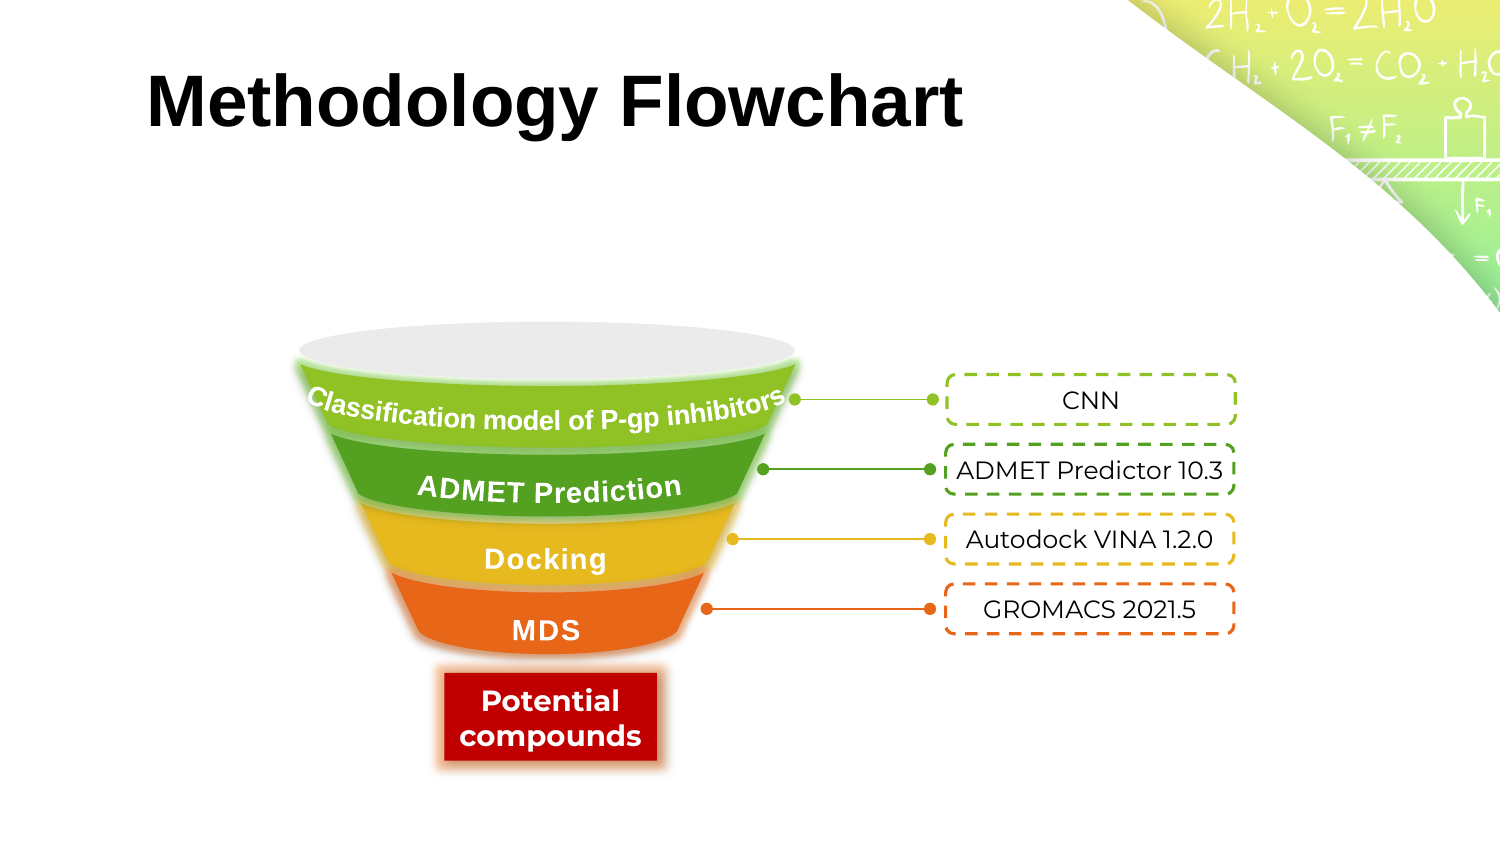

# Methodology Flowchart

ZINC20

Classification model of P-gp inhibitors
CNN
ADMET Prediction
ADMET Predictor 10.3
Docking
Autodock VINA 1.2.0
MDS
GROMACS 2021.5

Potential compounds